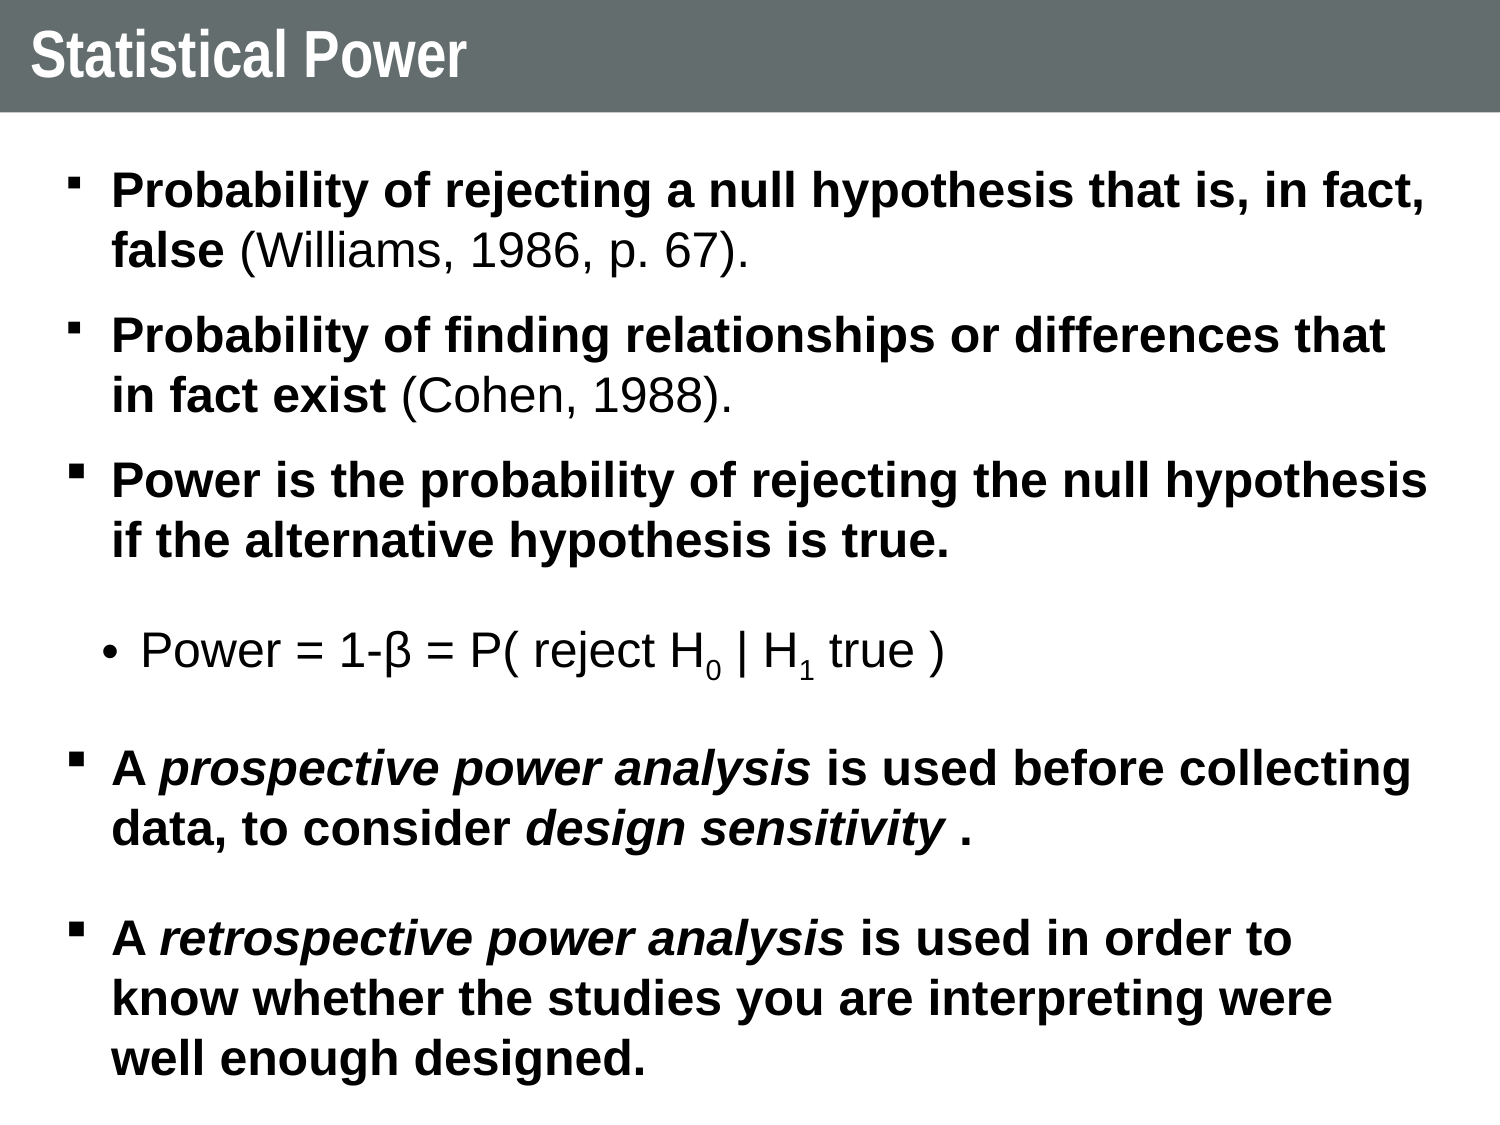

66
# Statistical Power
Probability of rejecting a null hypothesis that is, in fact, false (Williams, 1986, p. 67).
Probability of finding relationships or differences that in fact exist (Cohen, 1988).
Power is the probability of rejecting the null hypothesis if the alternative hypothesis is true.
Power = 1-β = P( reject H0 | H1 true )
A prospective power analysis is used before collecting data, to consider design sensitivity .
A retrospective power analysis is used in order to know whether the studies you are interpreting were well enough designed.